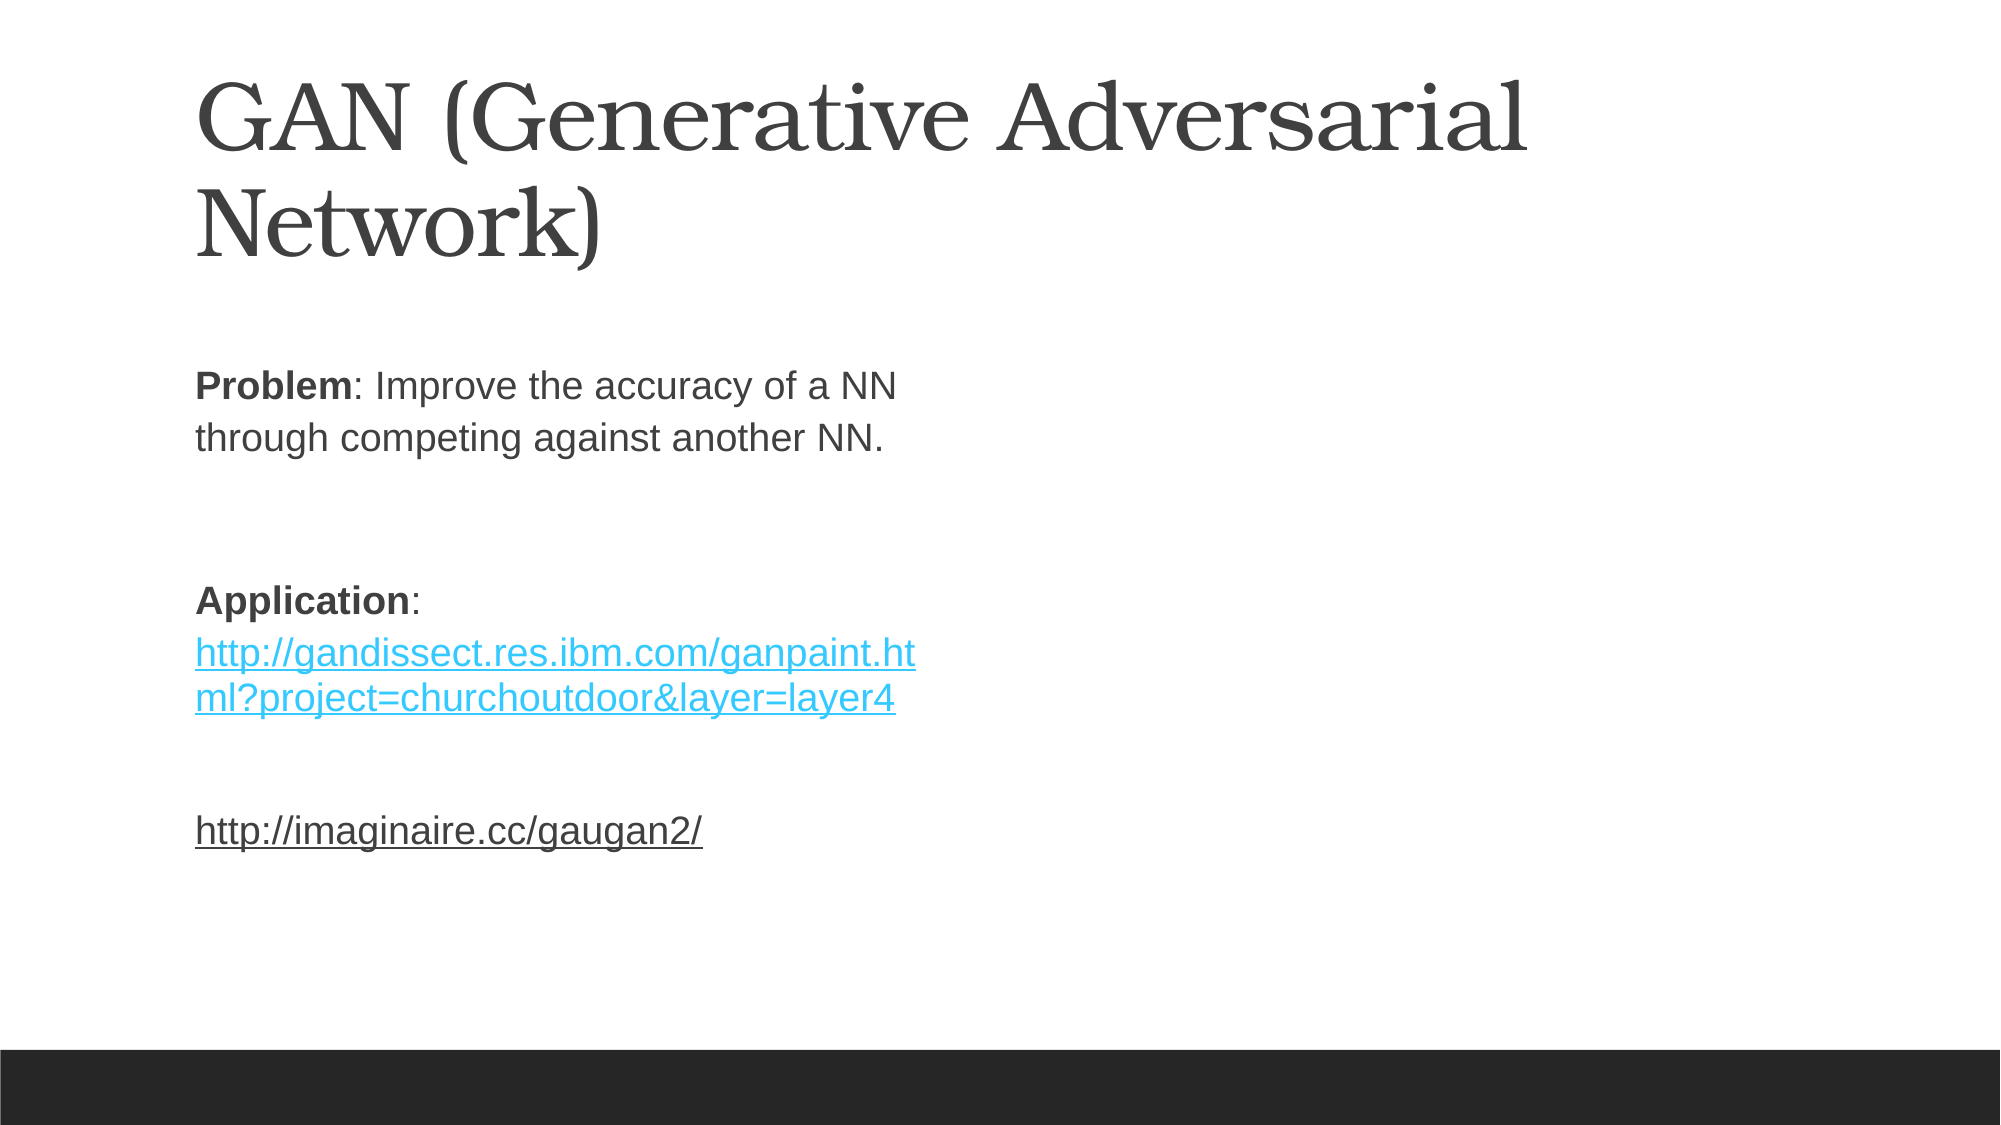

# GAN (Generative Adversarial Network)
Problem: Improve the accuracy of a NN through competing against another NN.

Application: http://gandissect.res.ibm.com/ganpaint.html?project=churchoutdoor&layer=layer4
http://imaginaire.cc/gaugan2/